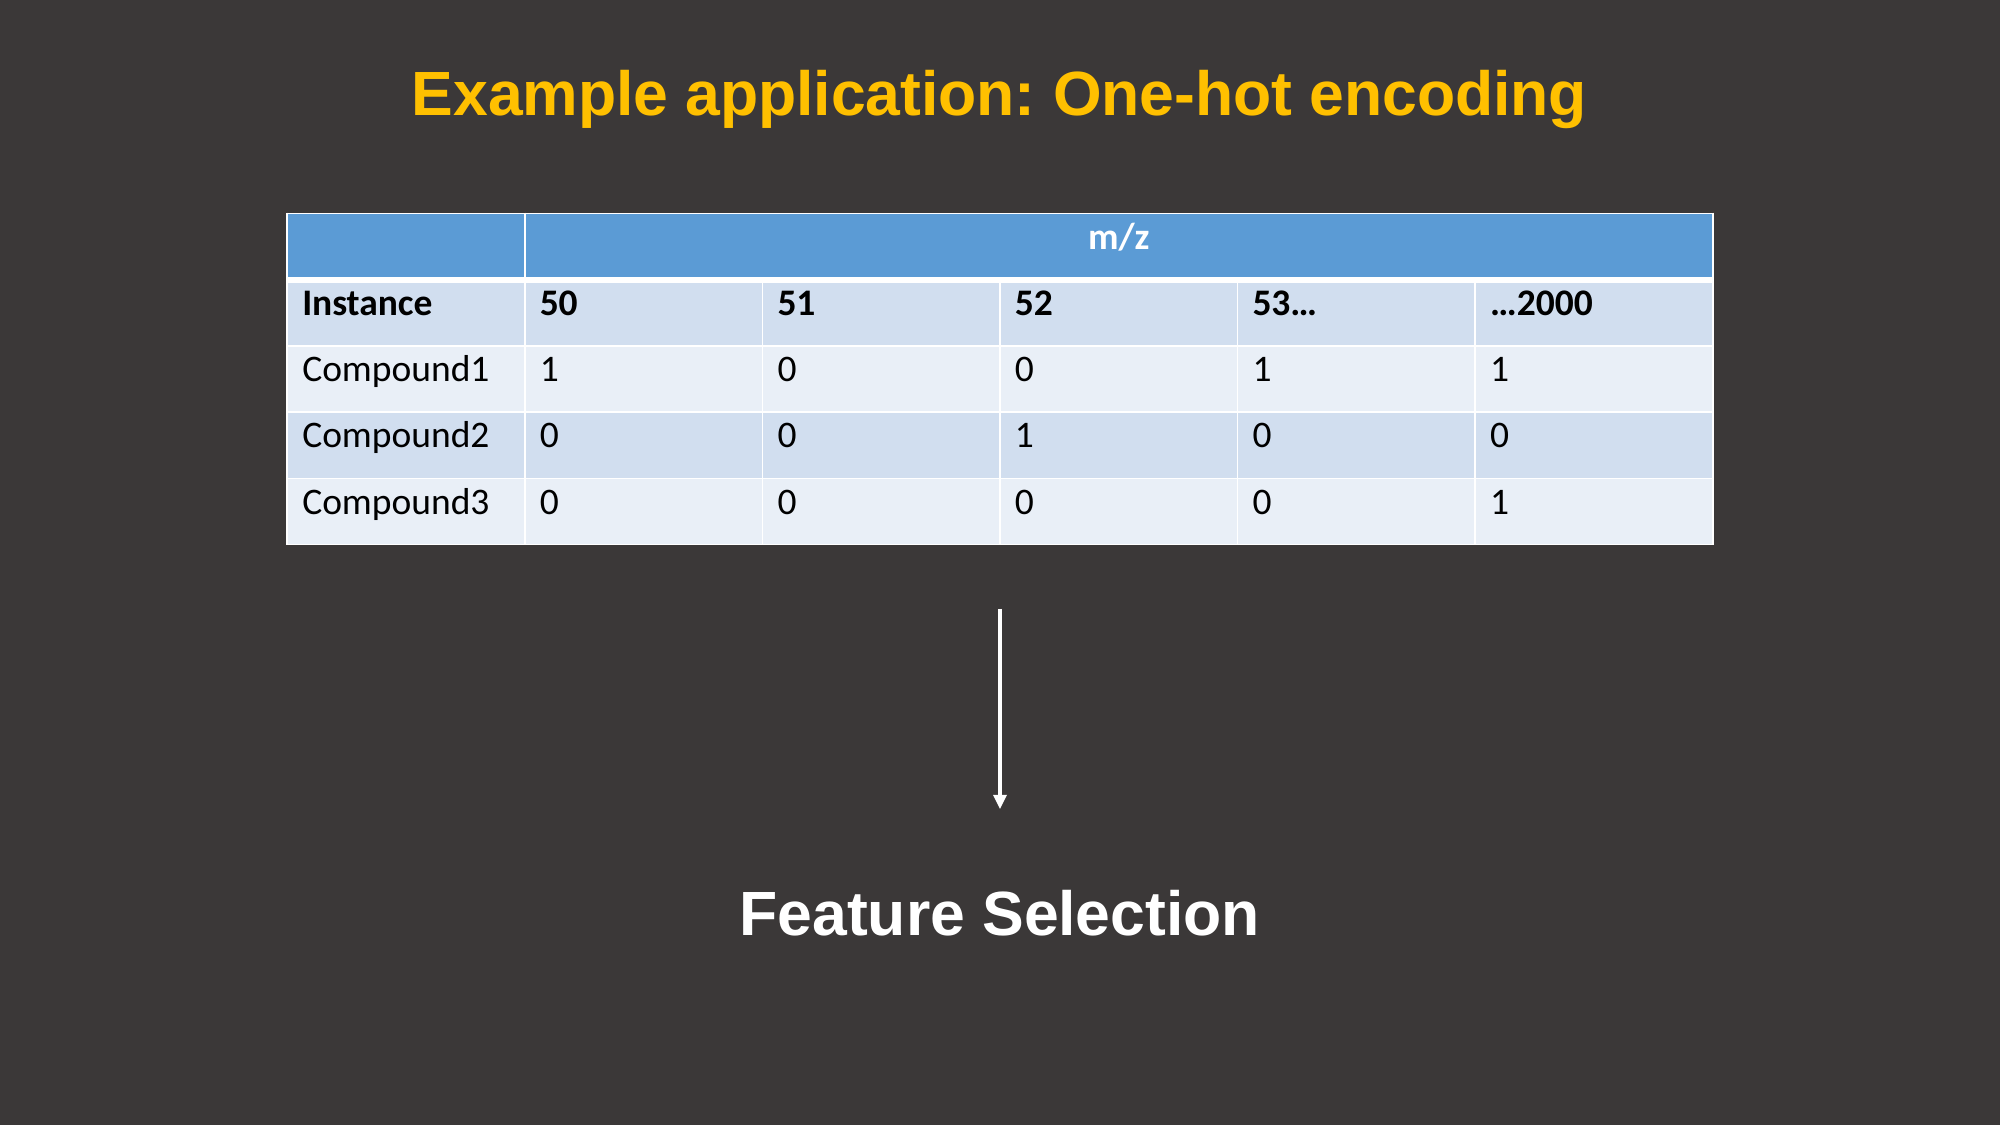

# Example application: One-hot encoding
|  | m/z |  |  |  |  |
| --- | --- | --- | --- | --- | --- |
| Instance | 50 | 51 | 52 | 53… | …2000 |
| Compound1 | 1 | 0 | 0 | 1 | 1 |
| Compound2 | 0 | 0 | 1 | 0 | 0 |
| Compound3 | 0 | 0 | 0 | 0 | 1 |
Feature Selection